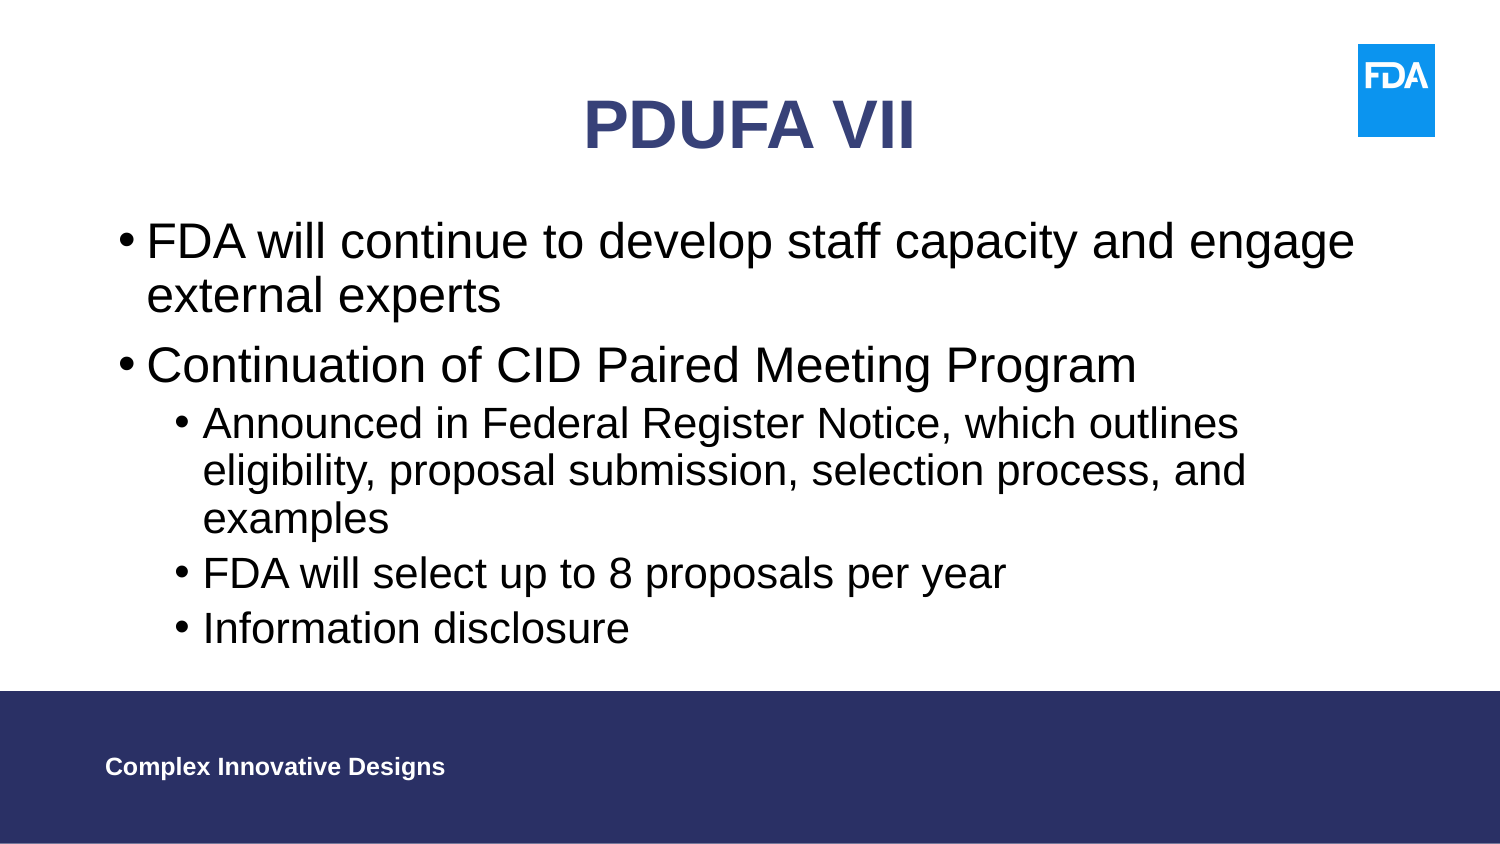

# PDUFA VII
FDA will continue to develop staff capacity and engage external experts
Continuation of CID Paired Meeting Program
Announced in Federal Register Notice, which outlines eligibility, proposal submission, selection process, and examples
FDA will select up to 8 proposals per year
Information disclosure